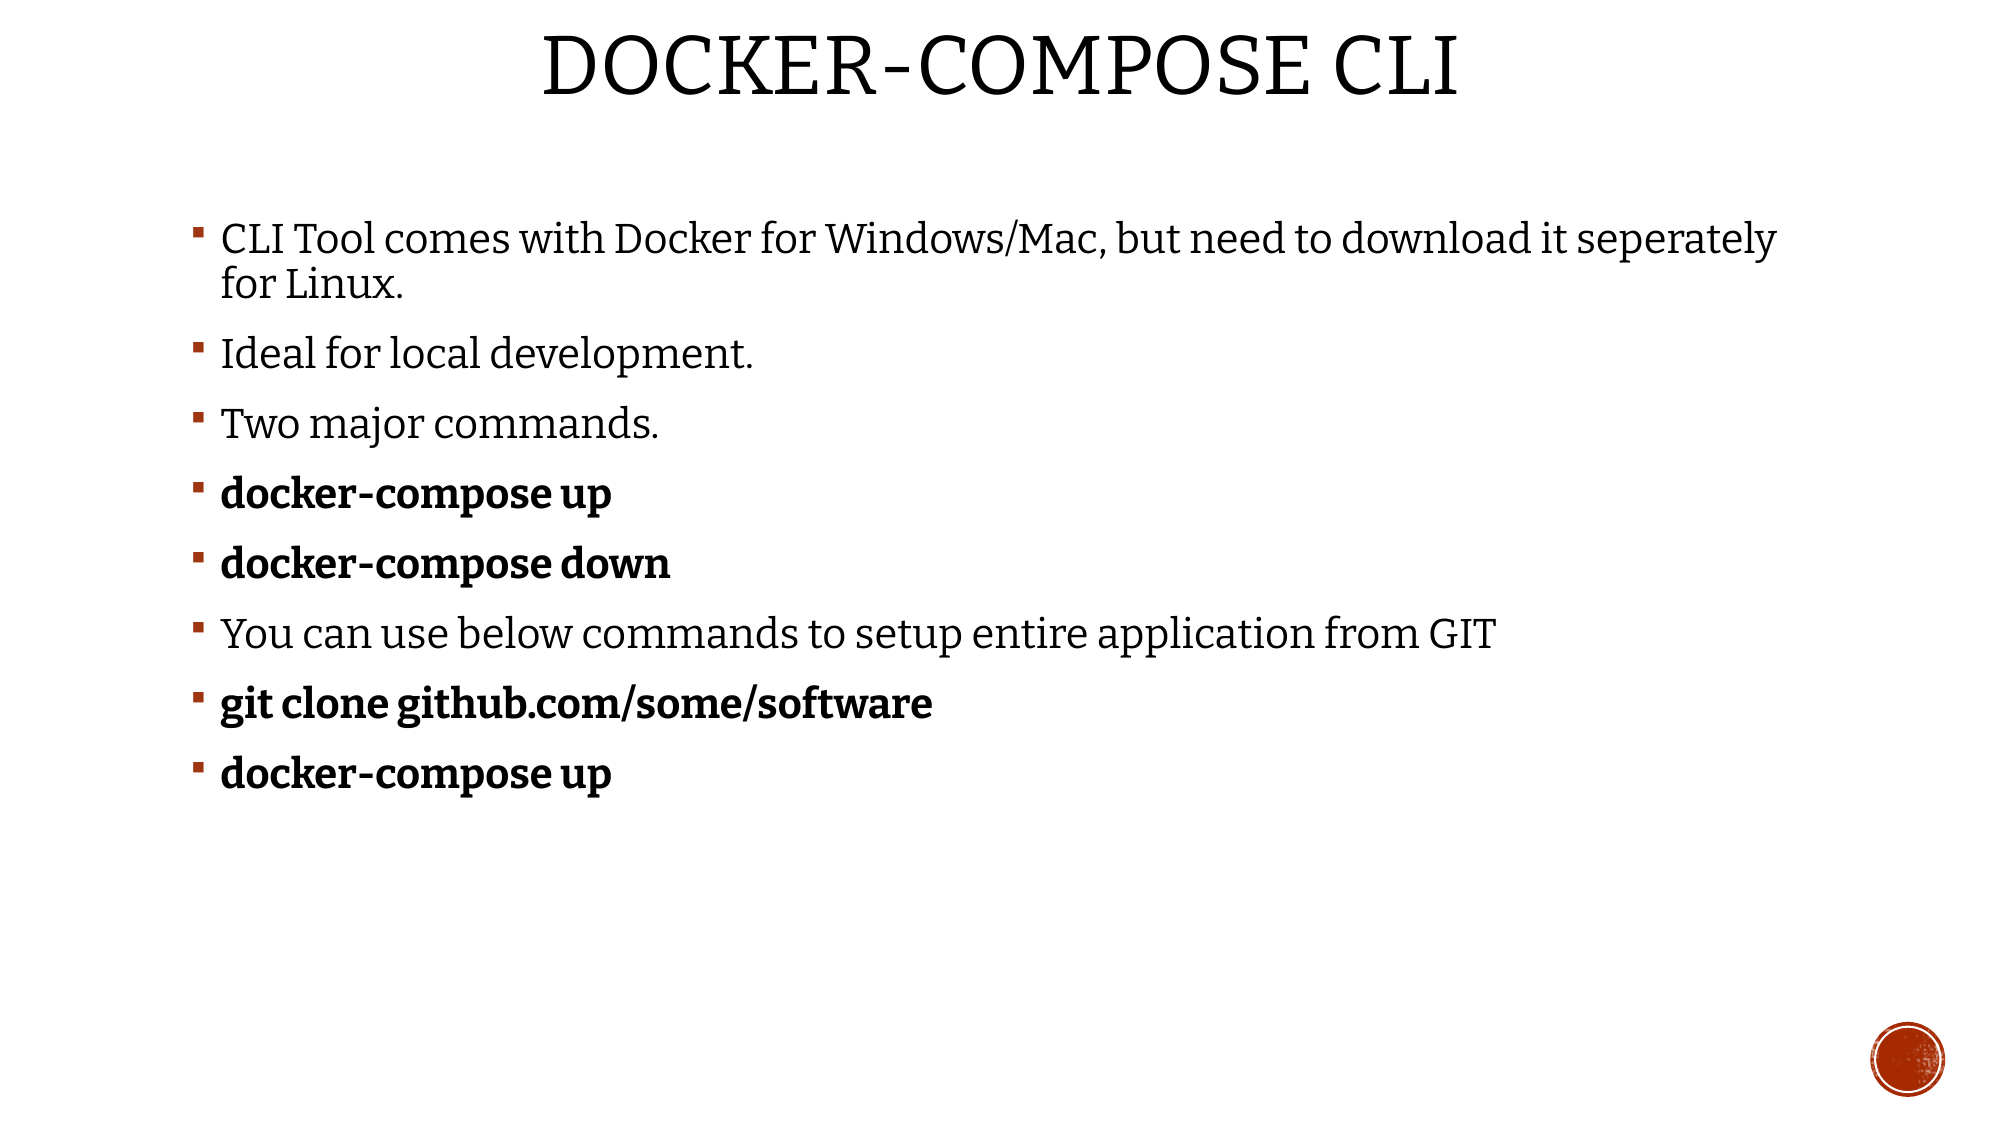

# Docker-compose cli

CLI Tool comes with Docker for Windows/Mac, but need to download it seperately for Linux.
Ideal for local development.
Two major commands.
docker-compose up
docker-compose down
You can use below commands to setup entire application from GIT
git clone github.com/some/software
docker-compose up